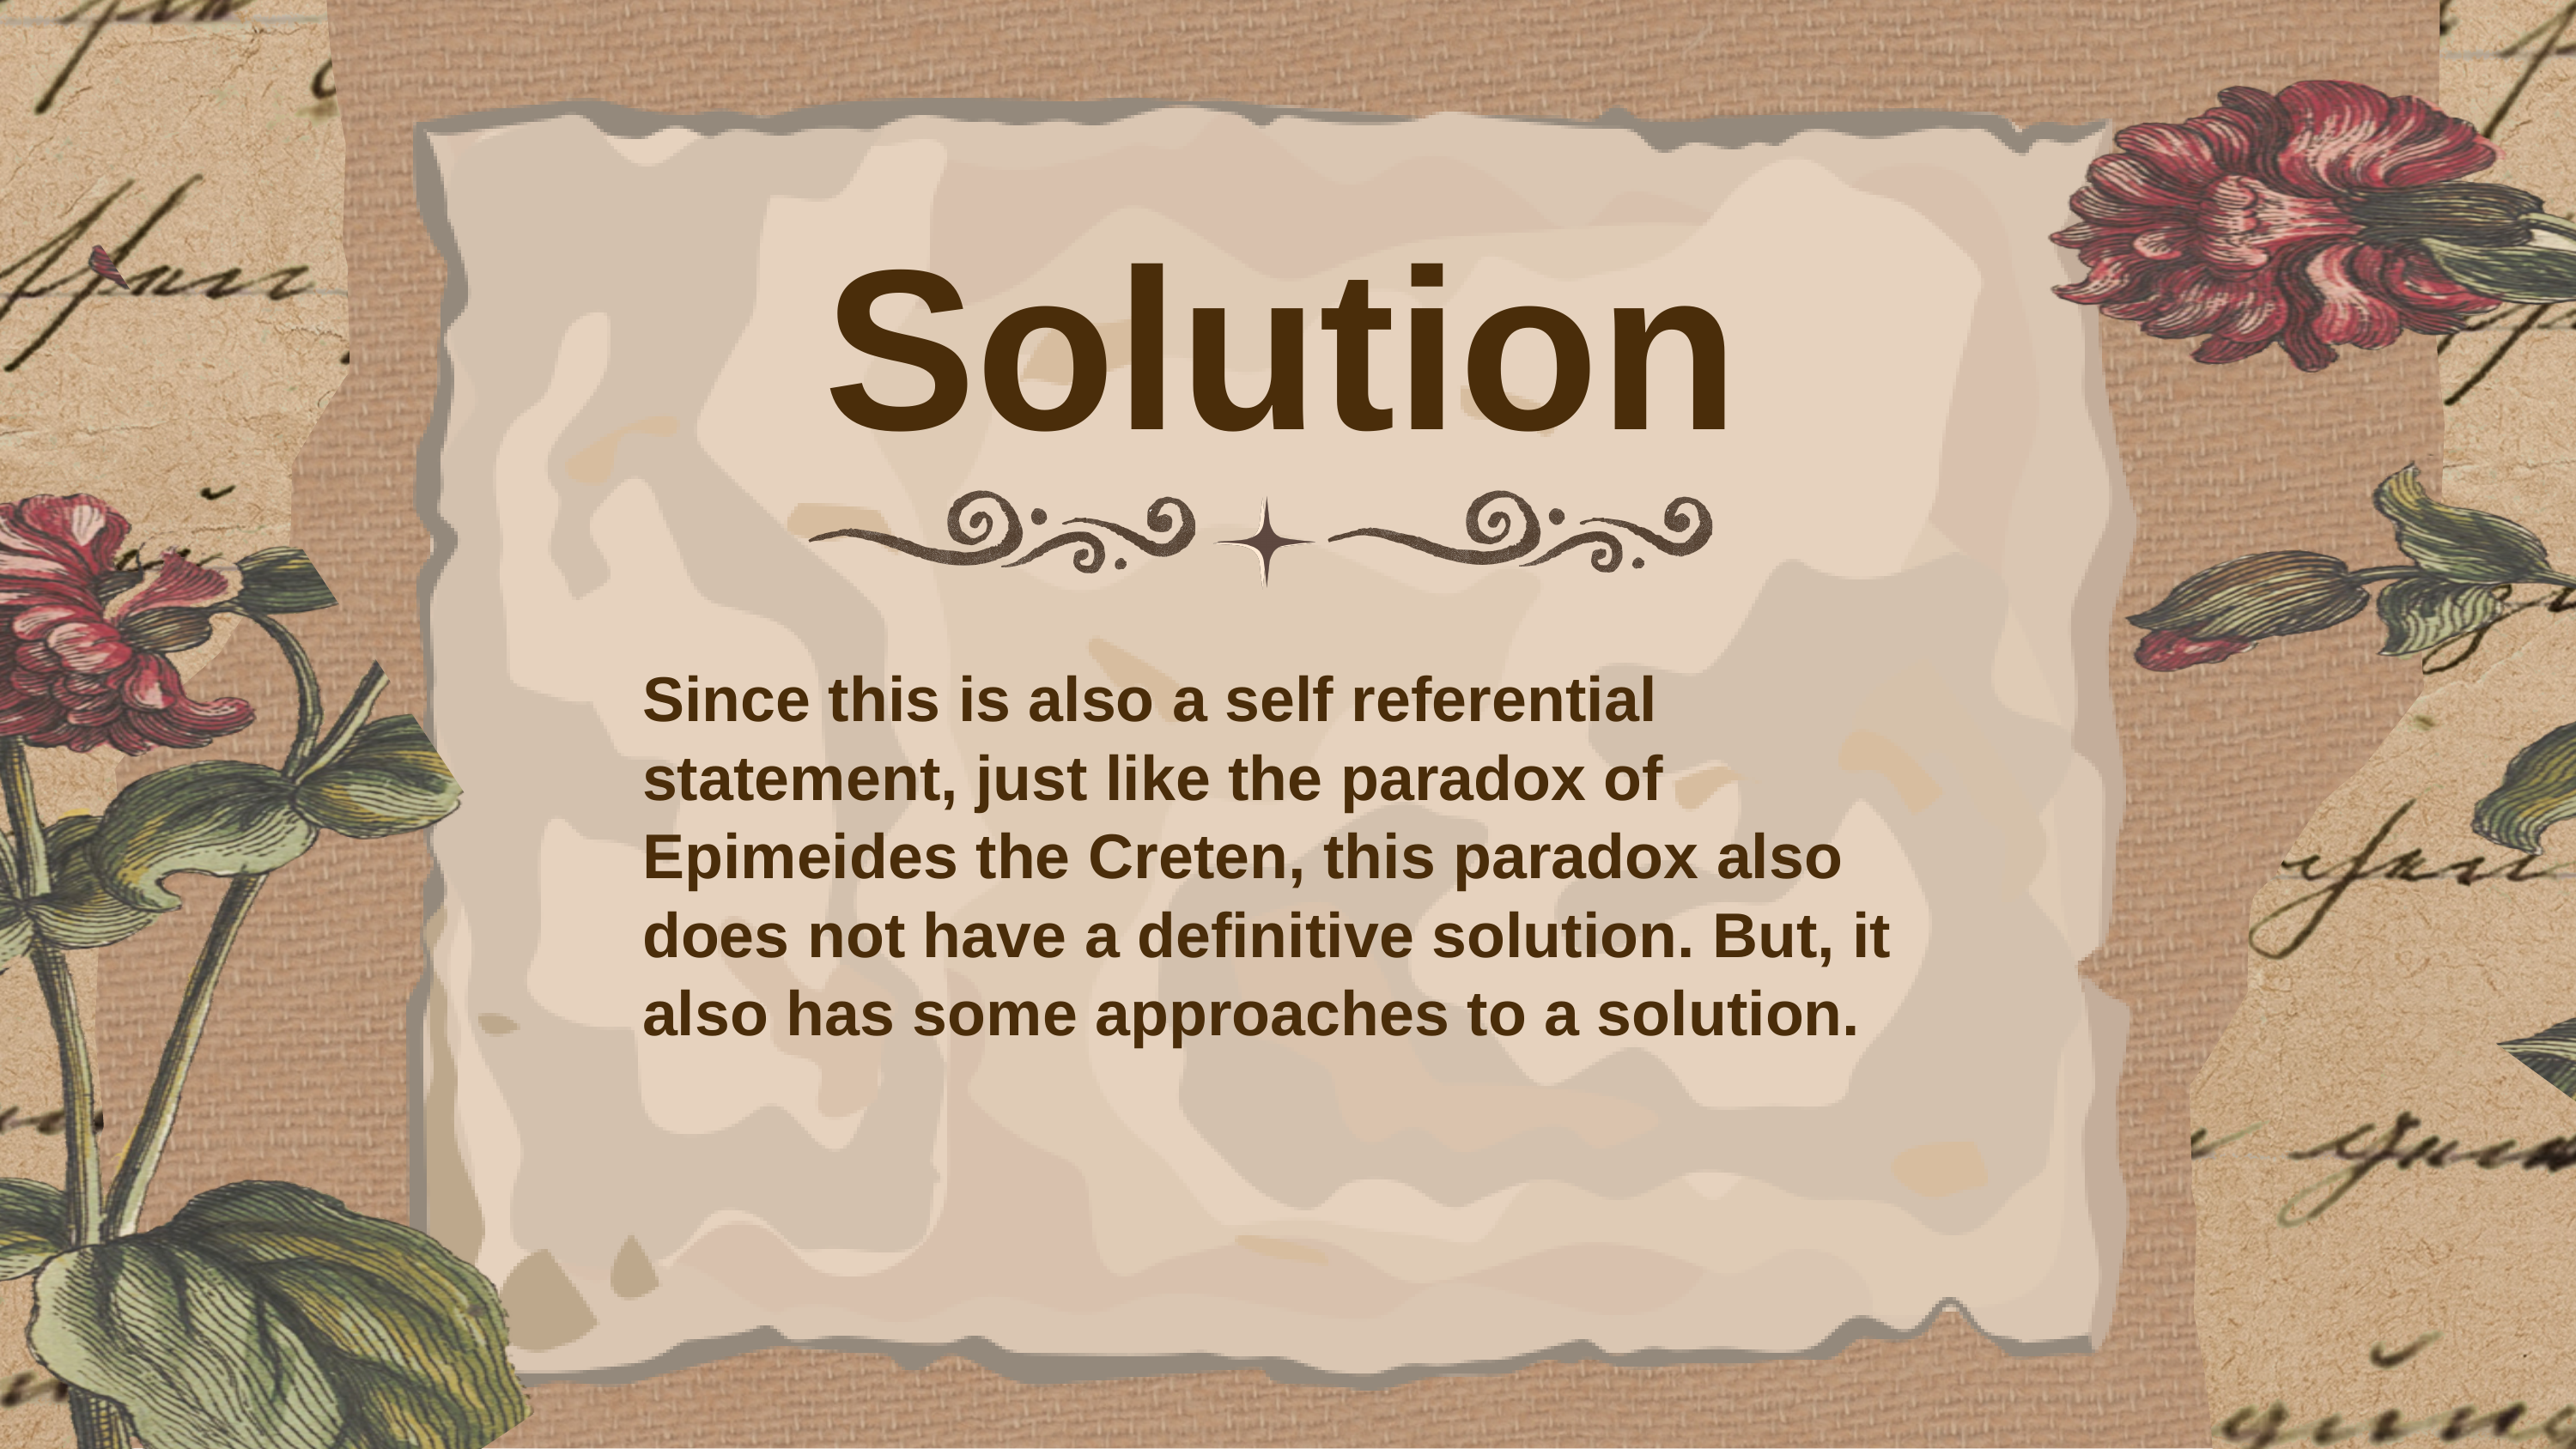

Solution

Since this is also a self referential statement, just like the paradox of Epimeides the Creten, this paradox also does not have a definitive solution. But, it also has some approaches to a solution.